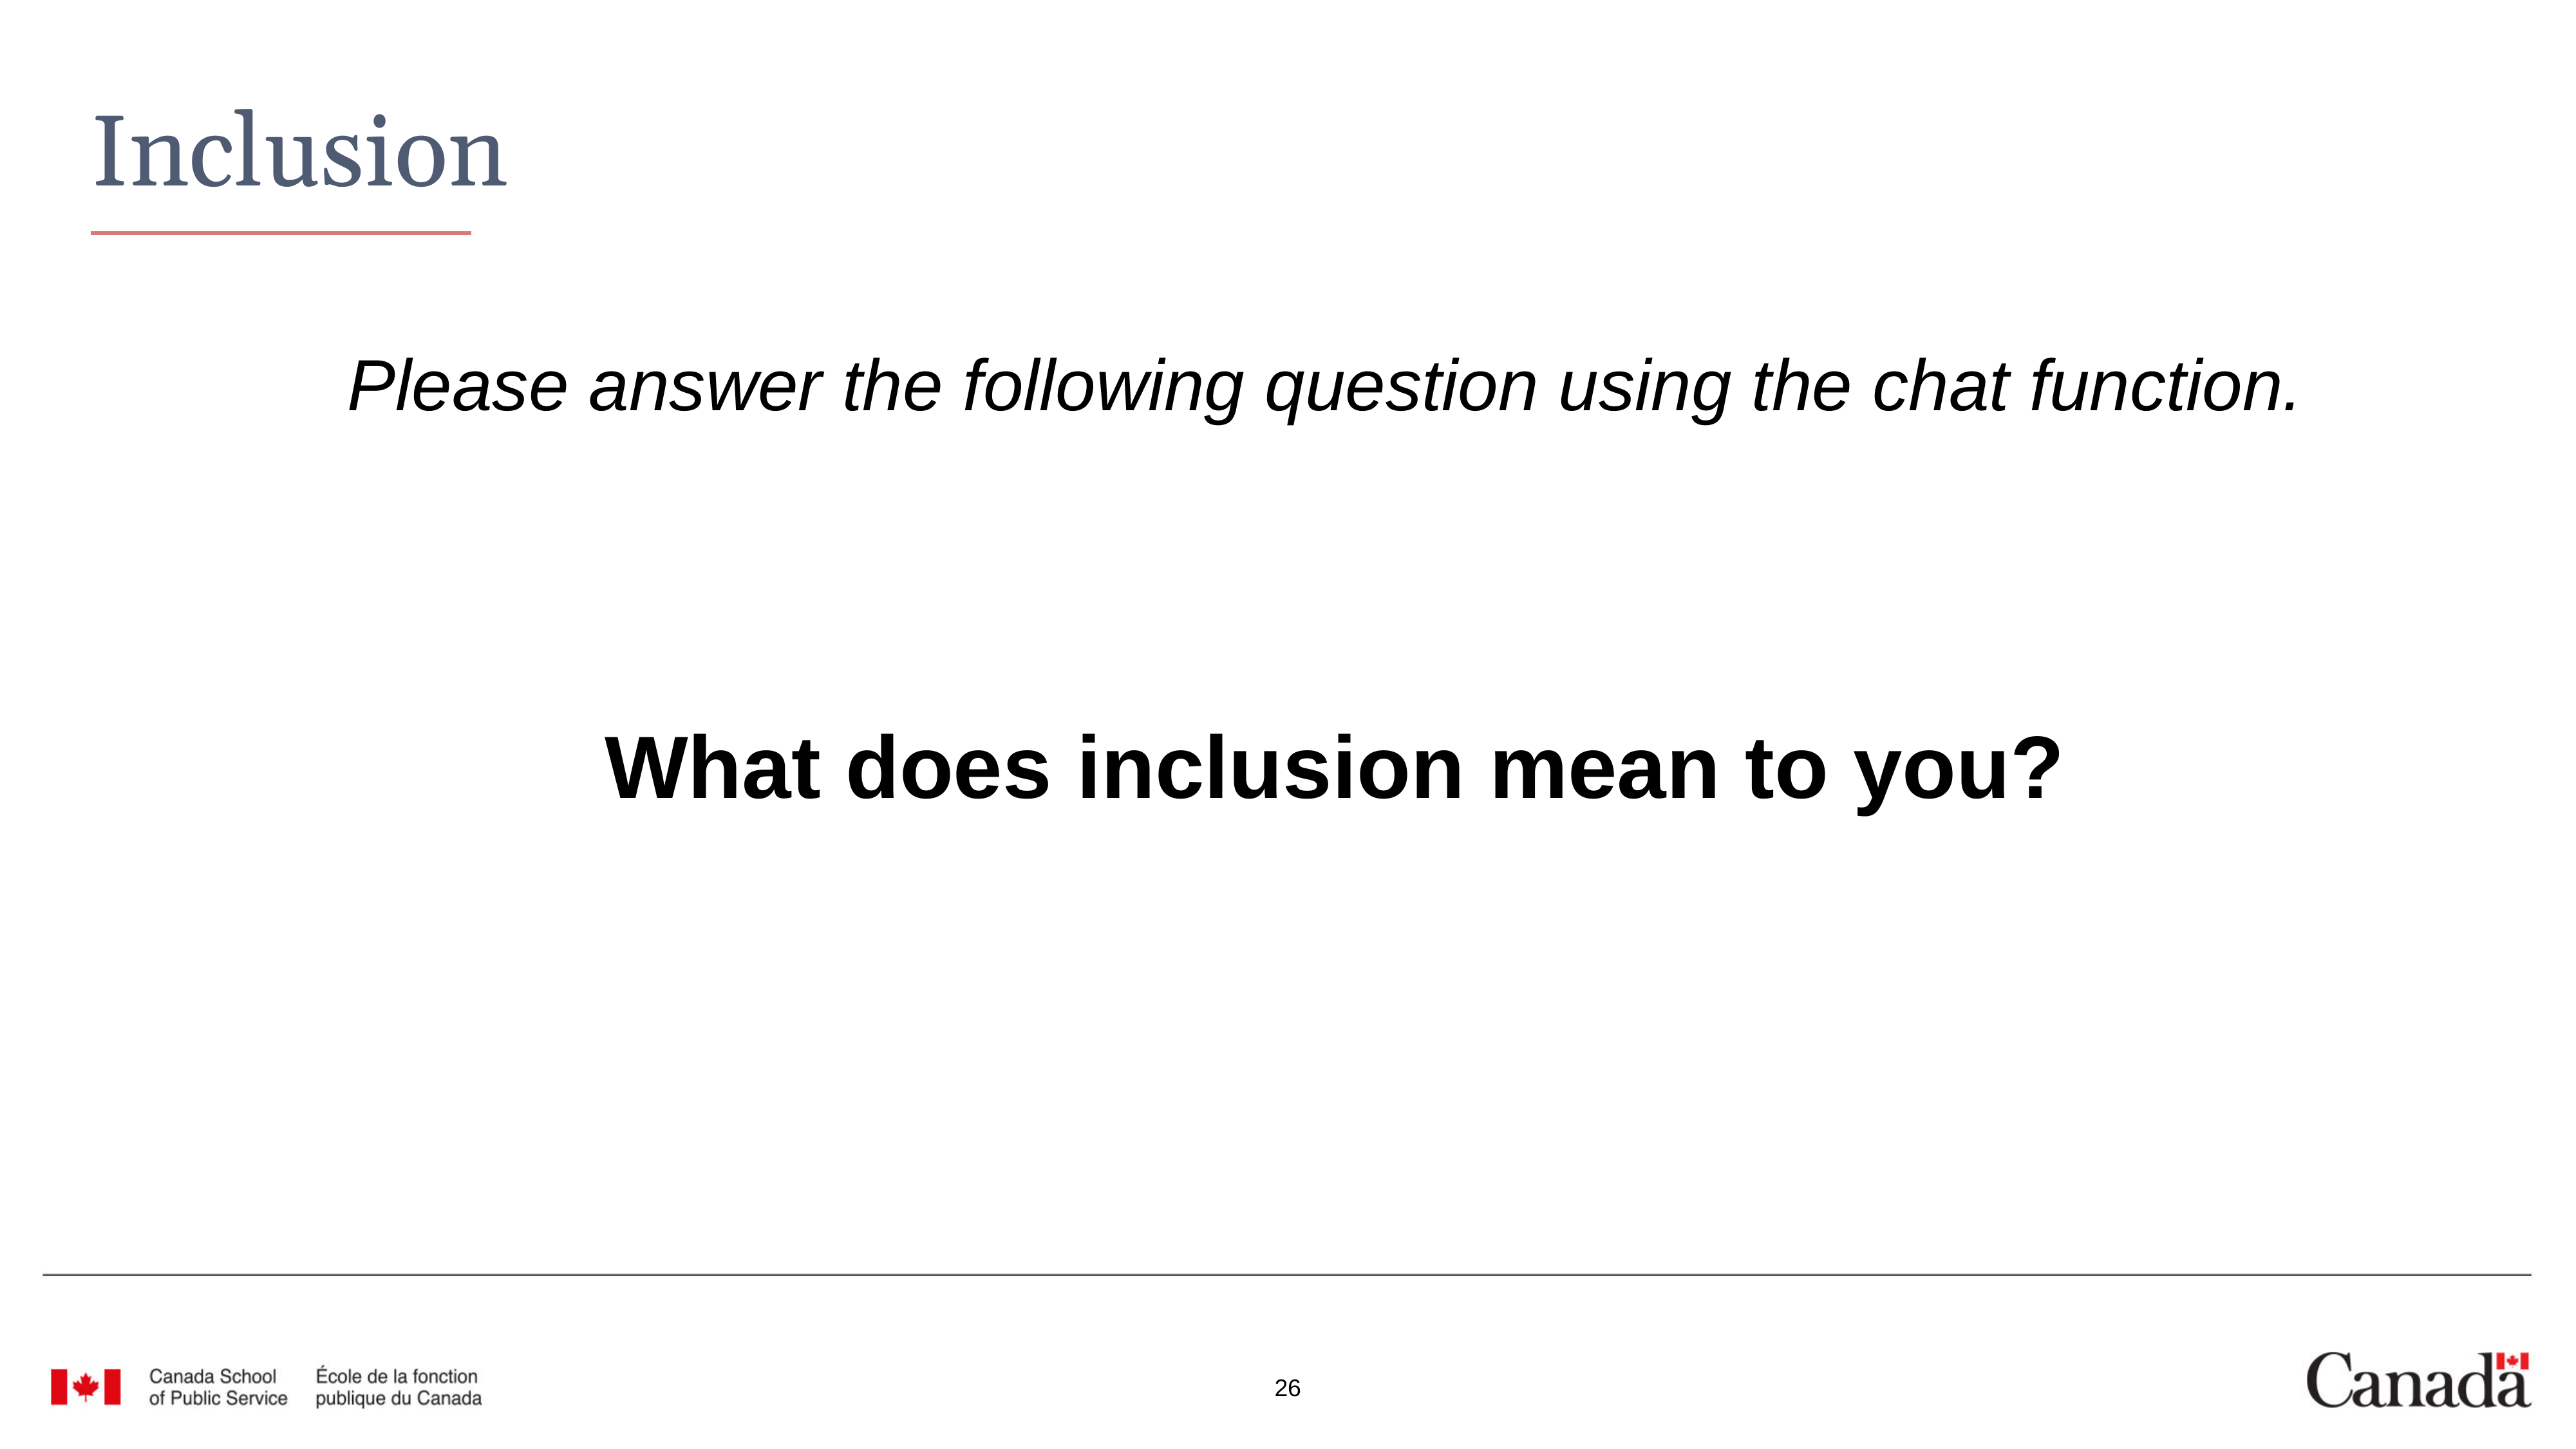

# Inclusion

Please answer the following question using the chat function.

What does inclusion mean to you?

26